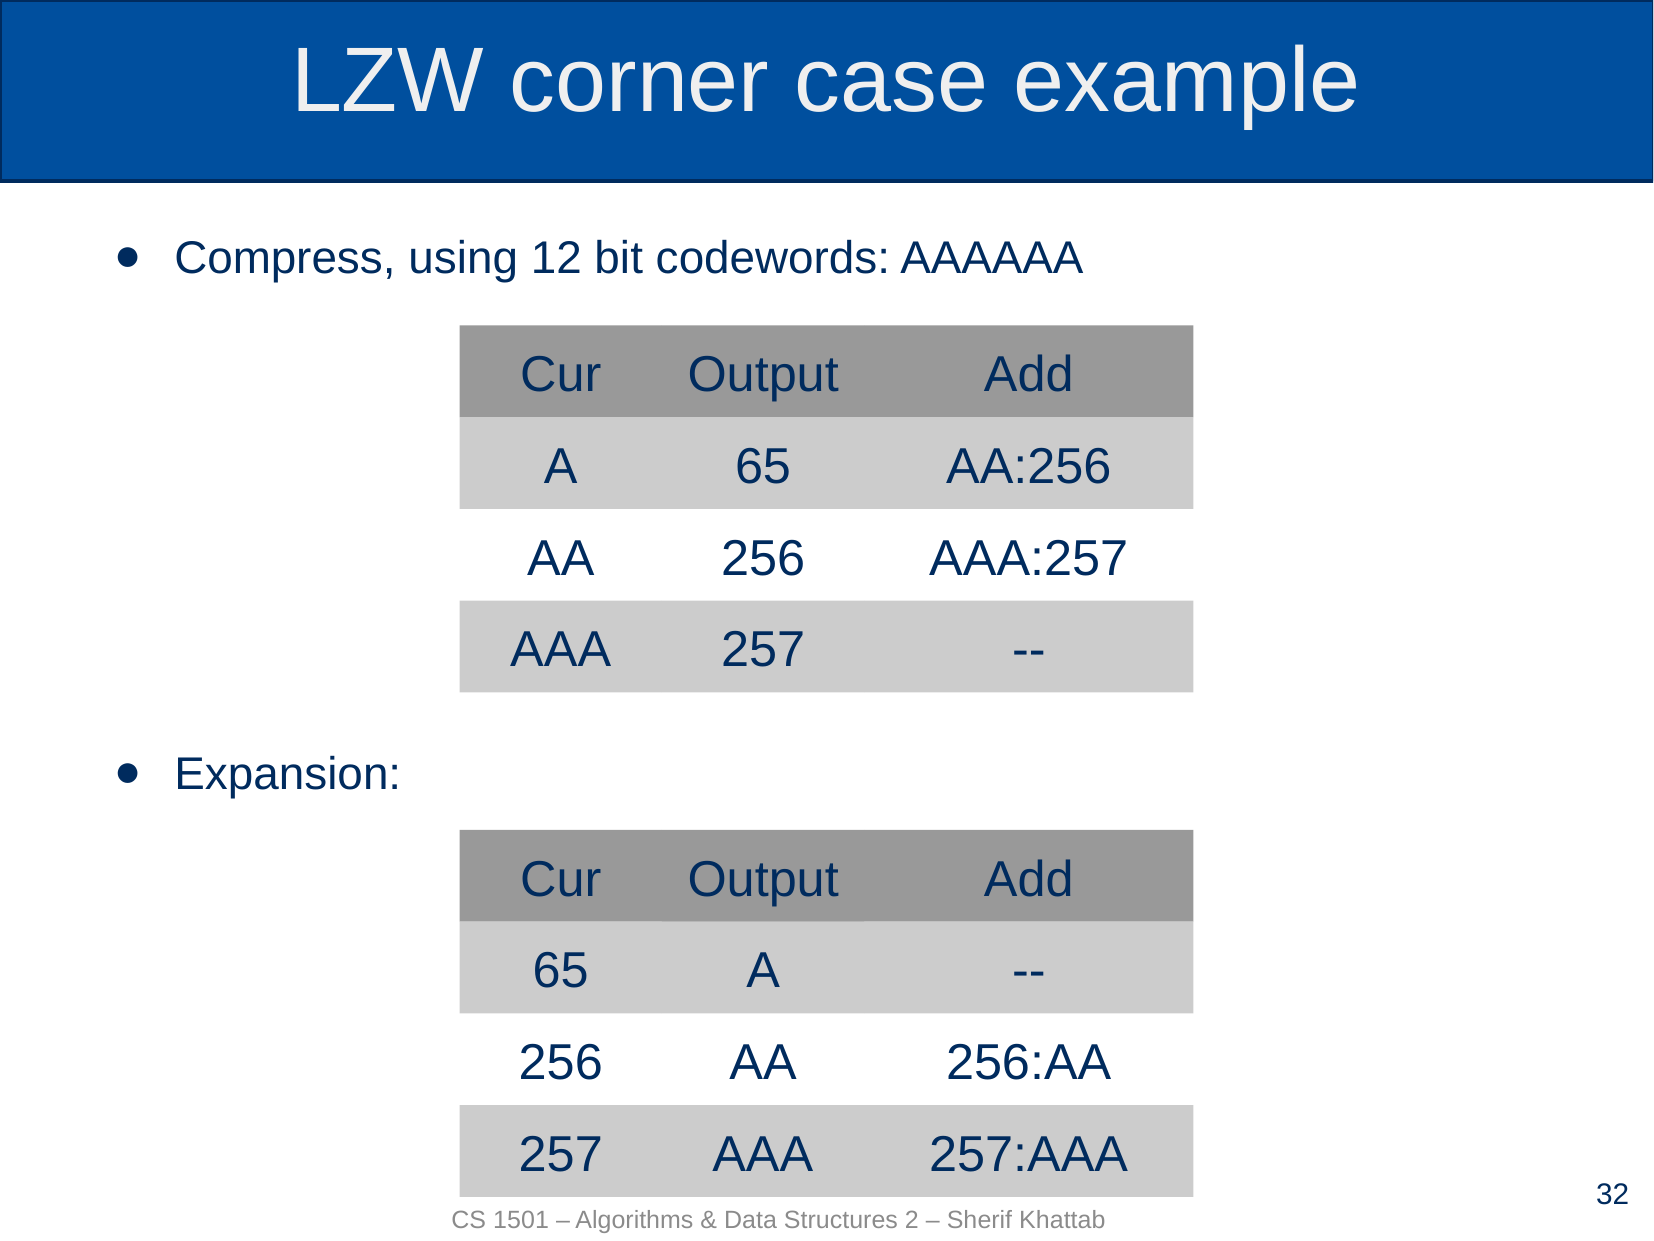

# LZW corner case example
Compress, using 12 bit codewords: AAAAAA
Cur
Output
Add
A
65
AA:256
AA
256
AAA:257
AAA
257
--
Expansion:
Cur
Output
Add
65
A
--
256
AA
256:AA
257
AAA
257:AAA
32
CS 1501 – Algorithms & Data Structures 2 – Sherif Khattab